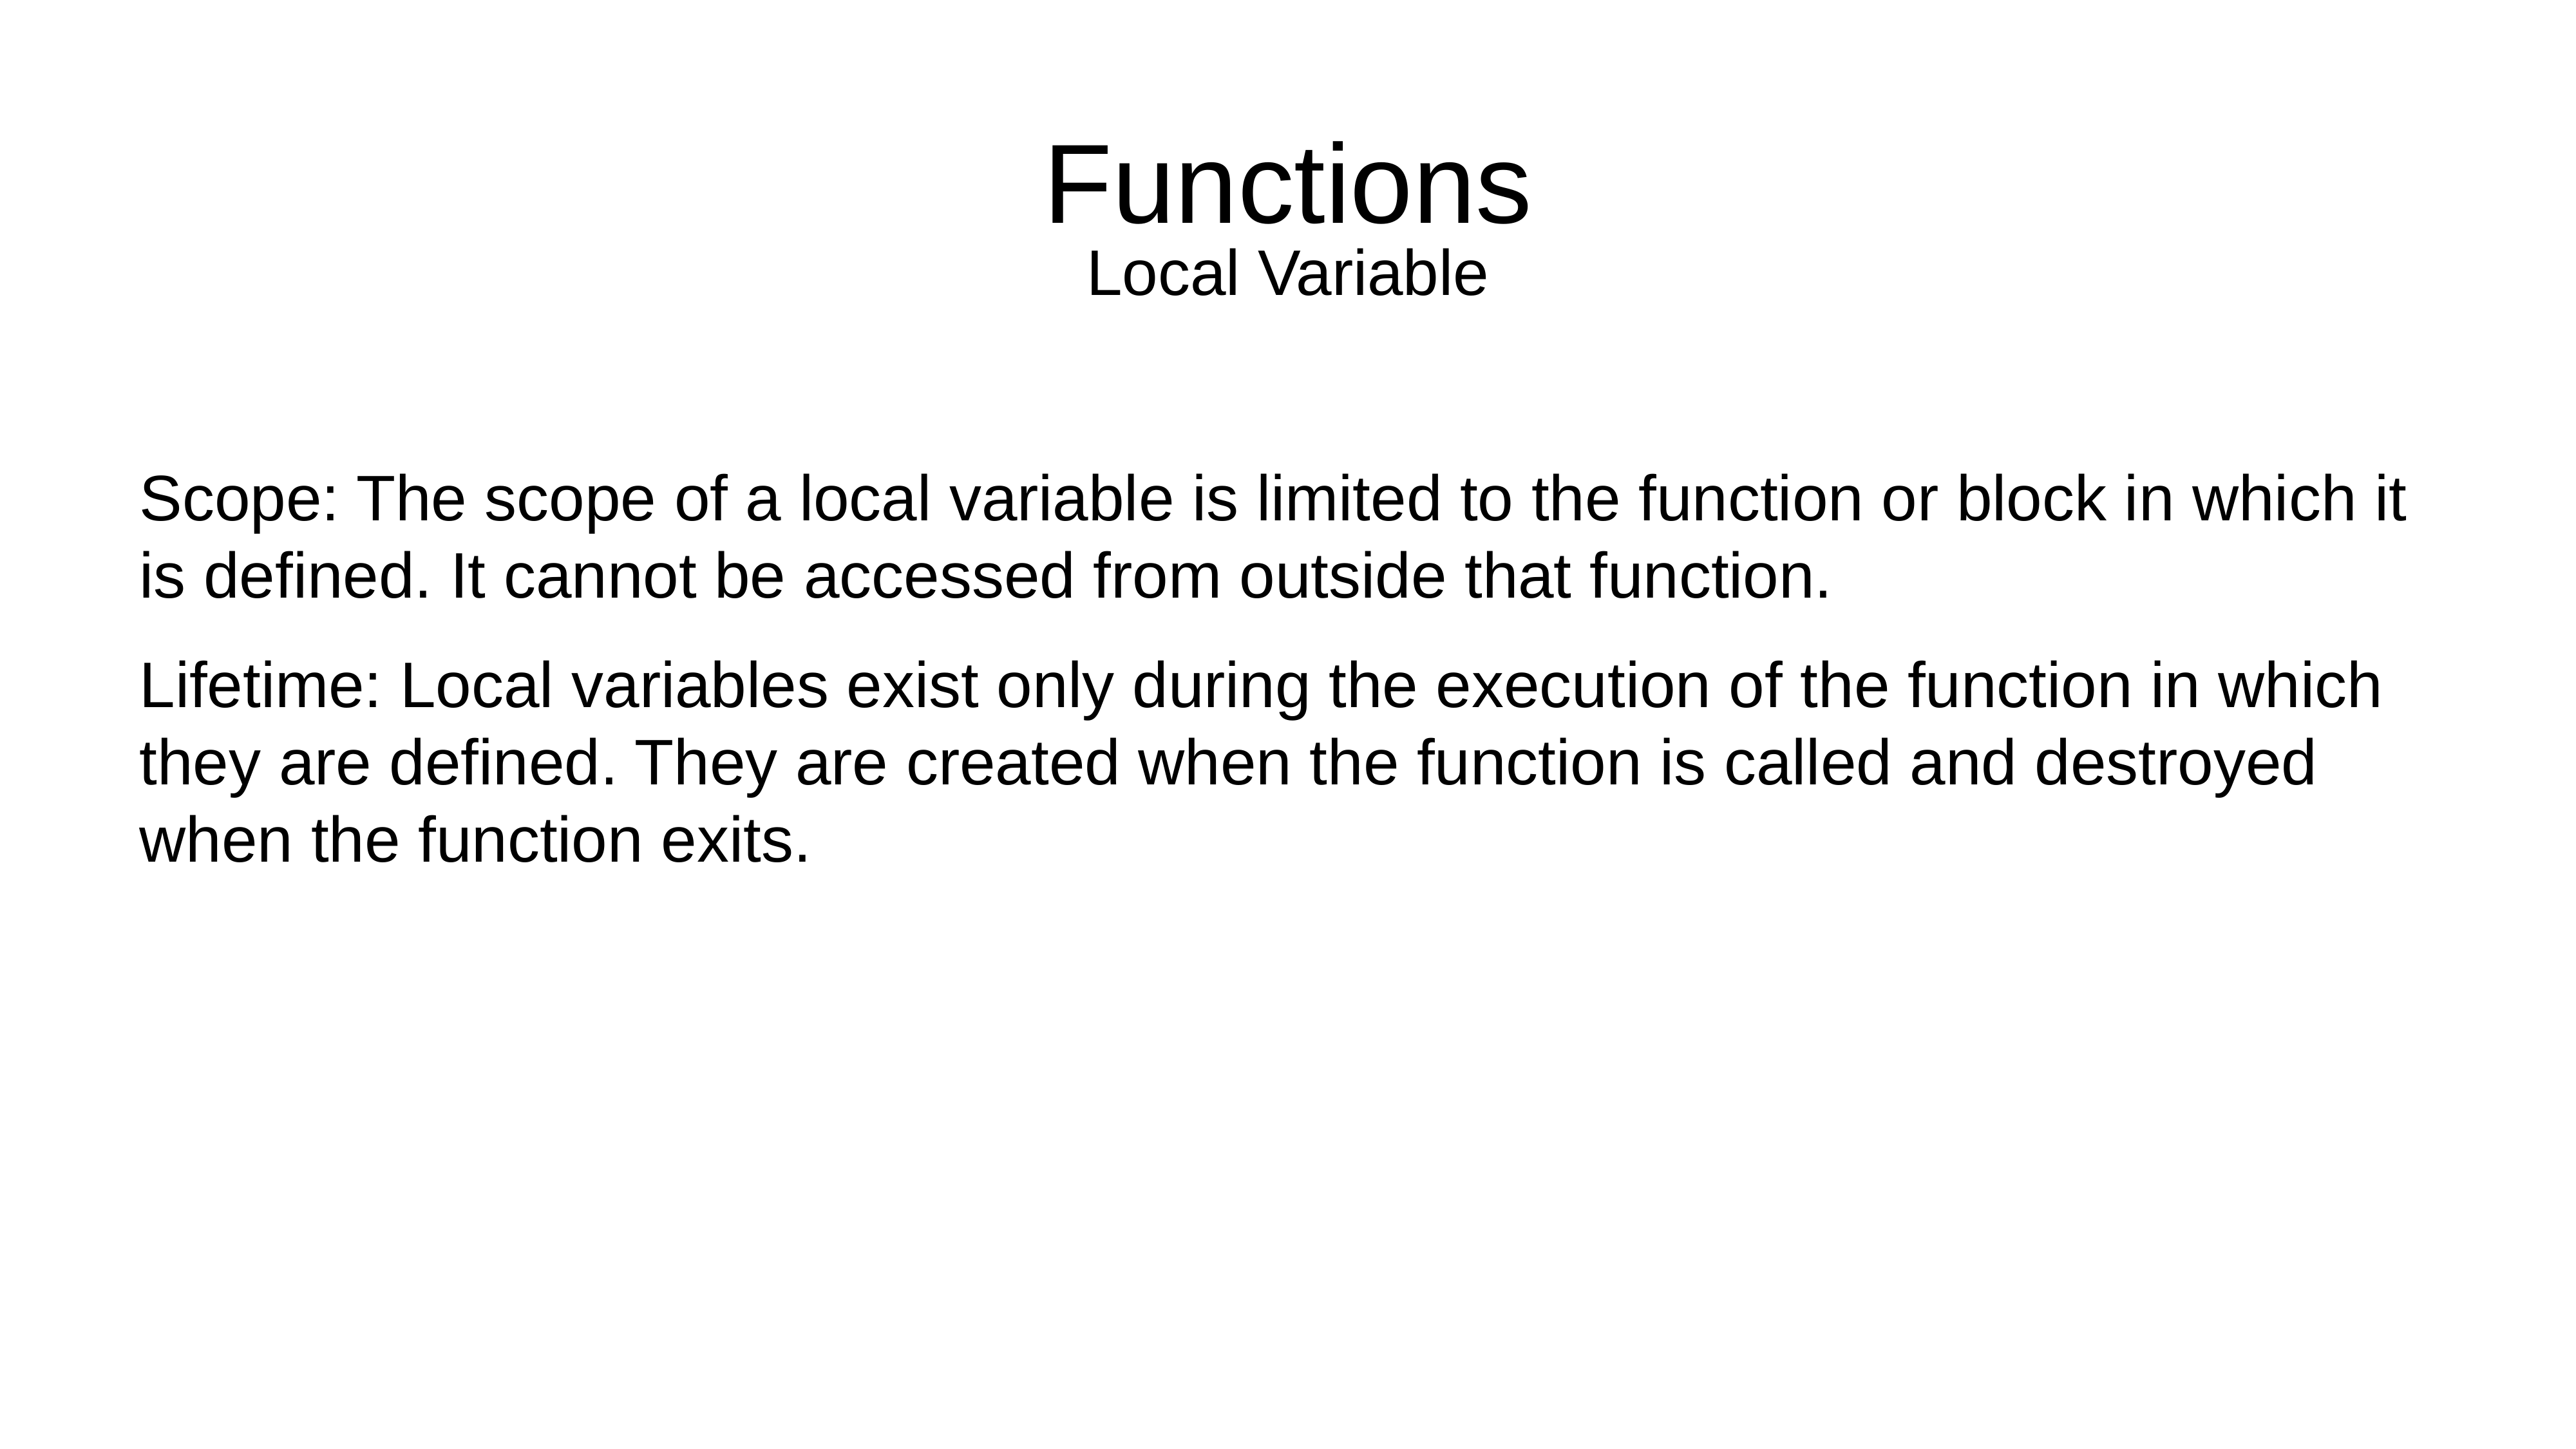

# Functions
Local Variable
Scope: The scope of a local variable is limited to the function or block in which it is defined. It cannot be accessed from outside that function.
Lifetime: Local variables exist only during the execution of the function in which they are defined. They are created when the function is called and destroyed when the function exits.